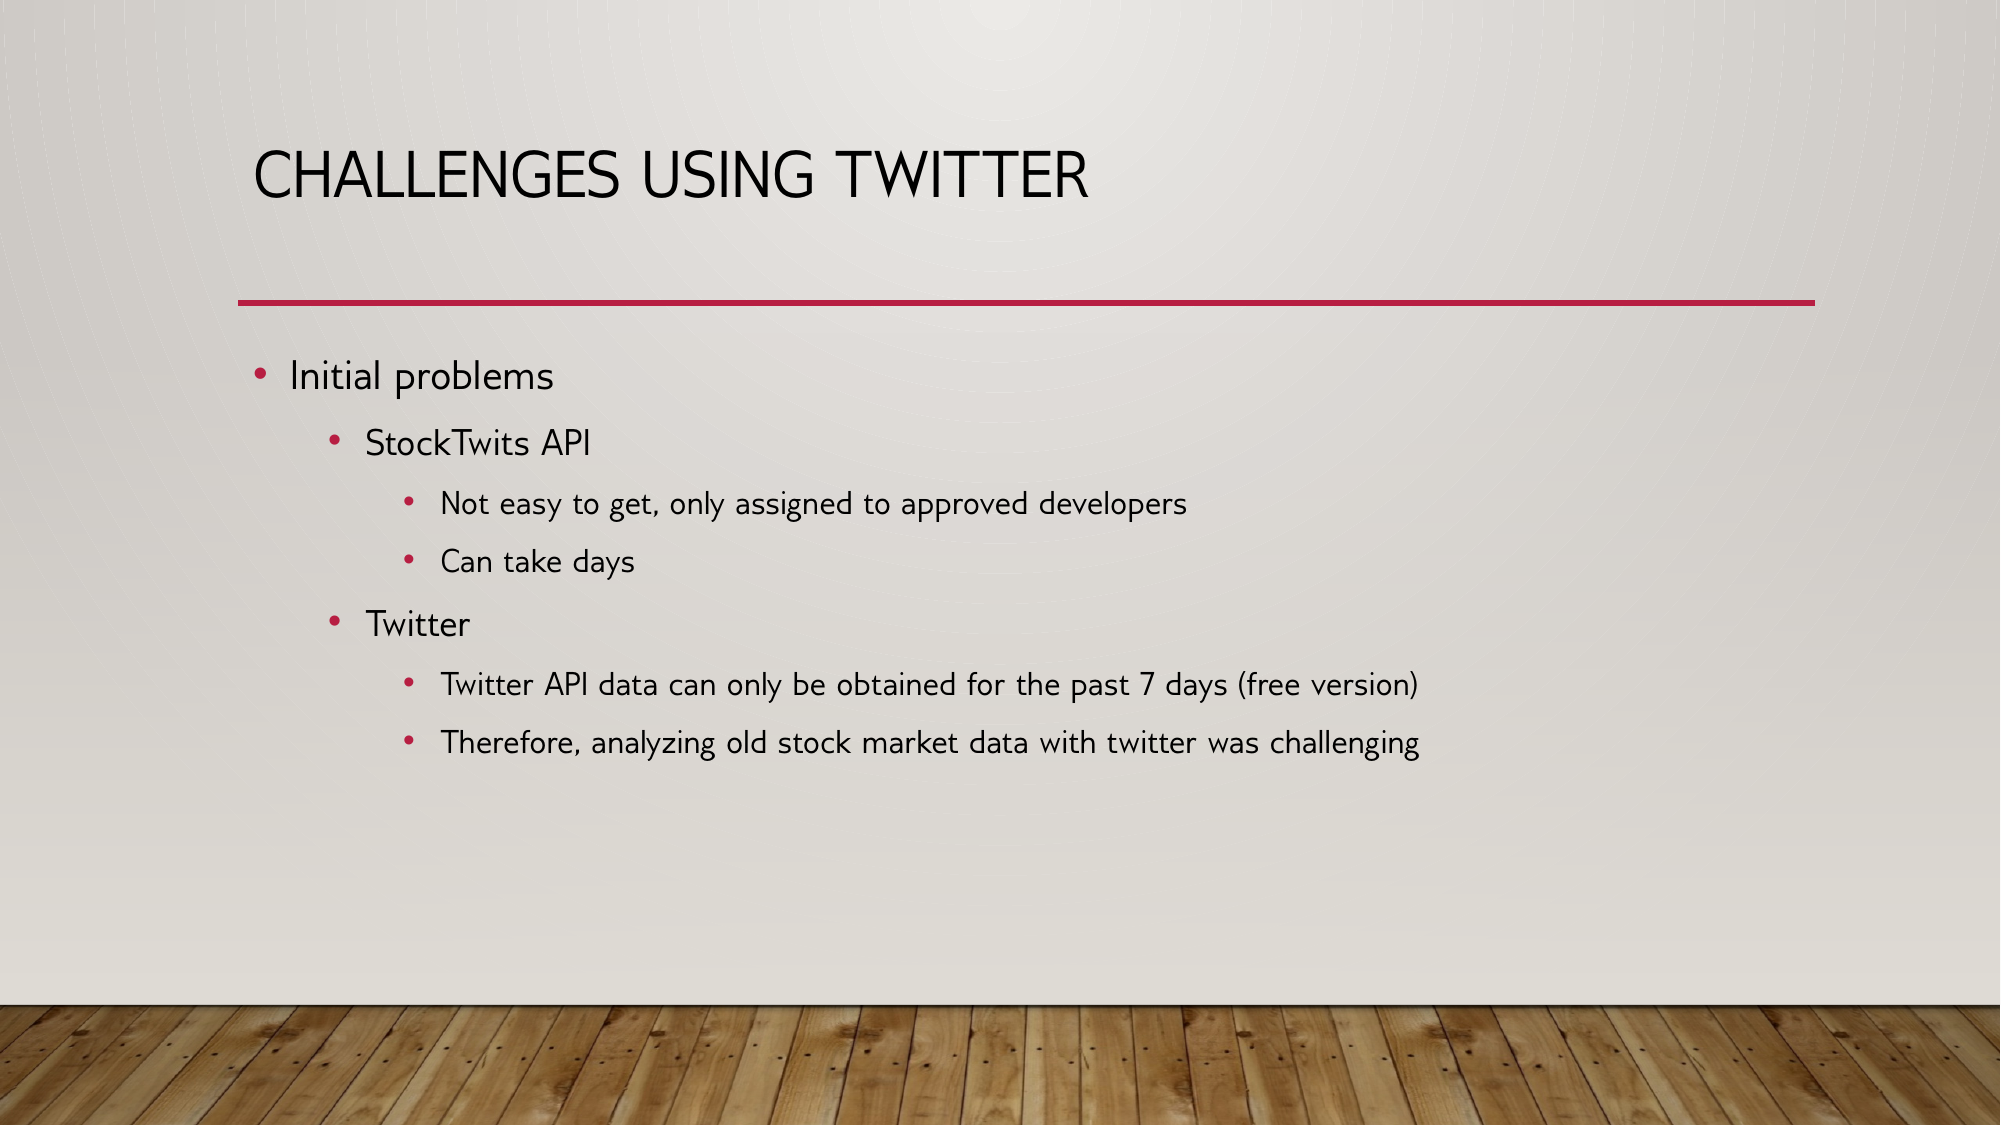

# Challenges using twitter
Initial problems
StockTwits API
Not easy to get, only assigned to approved developers
Can take days
Twitter
Twitter API data can only be obtained for the past 7 days (free version)
Therefore, analyzing old stock market data with twitter was challenging